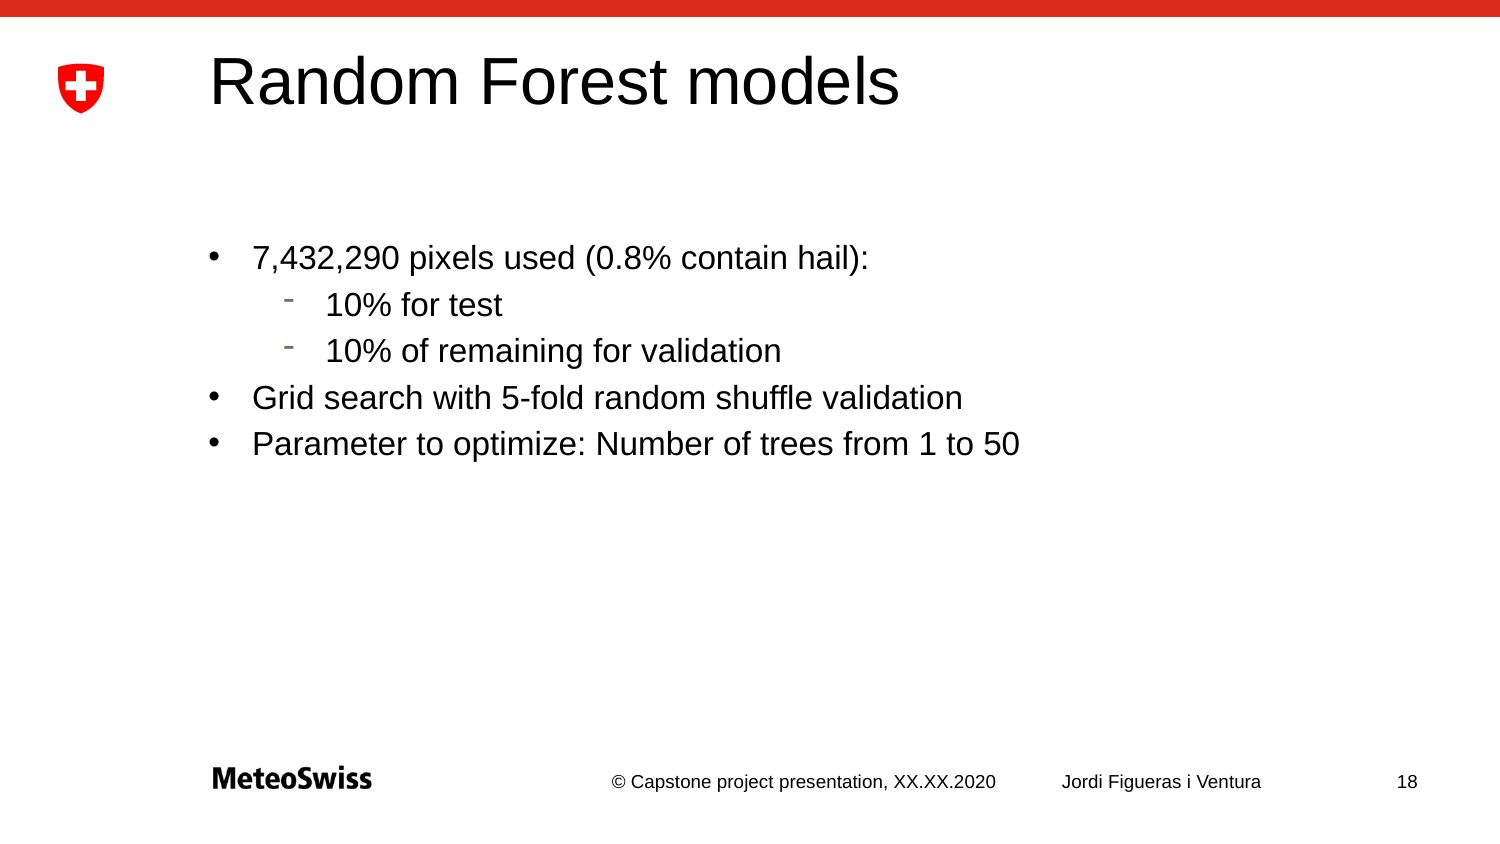

# Random Forest models
7,432,290 pixels used (0.8% contain hail):
10% for test
10% of remaining for validation
Grid search with 5-fold random shuffle validation
Parameter to optimize: Number of trees from 1 to 50